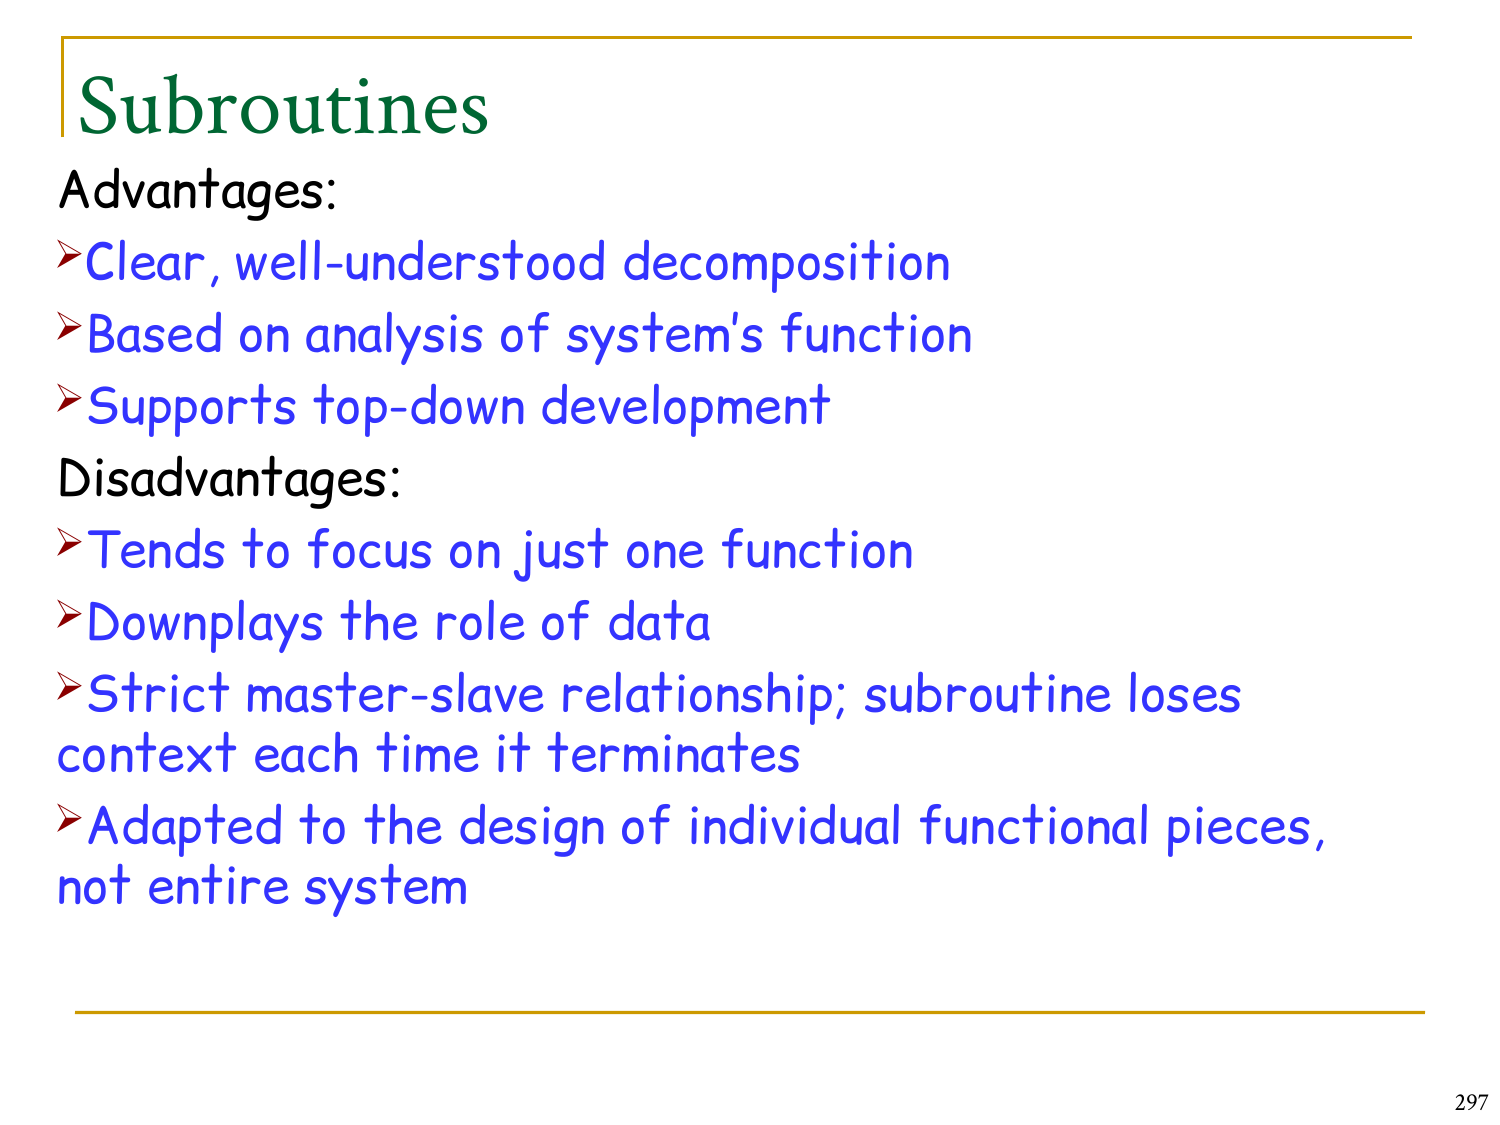

# Subroutines
Advantages:
Clear, well-understood decomposition
Based on analysis of system’s function
Supports top-down development
Disadvantages:
Tends to focus on just one function
Downplays the role of data
Strict master-slave relationship; subroutine loses context each time it terminates
Adapted to the design of individual functional pieces, not entire system
297